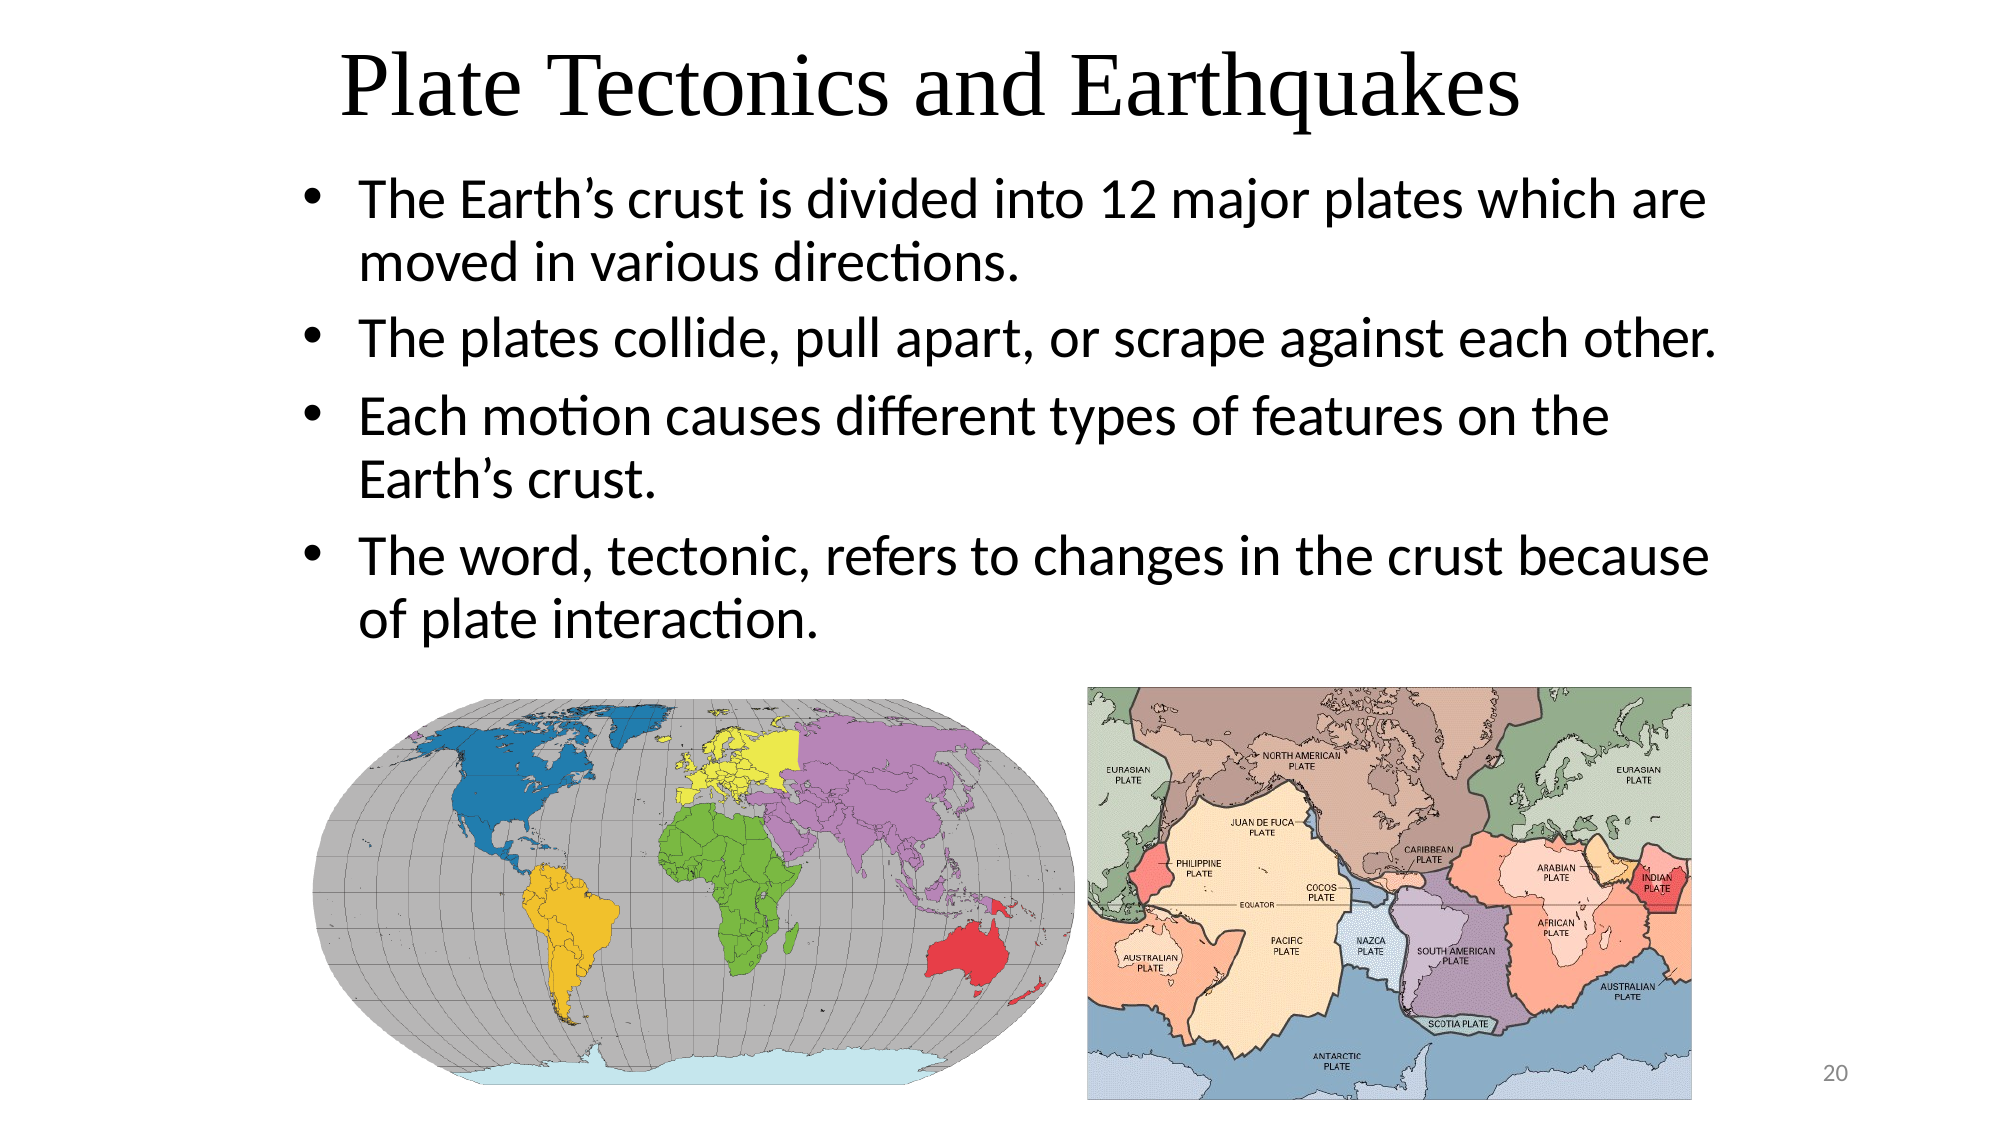

# Plate Tectonics and Earthquakes
The Earth’s crust is divided into 12 major plates which are  moved in various directions.
The plates collide, pull apart, or scrape against each other.
Each motion causes different types of features on the  Earth’s crust.
The word, tectonic, refers to changes in the crust because  of plate interaction.

20